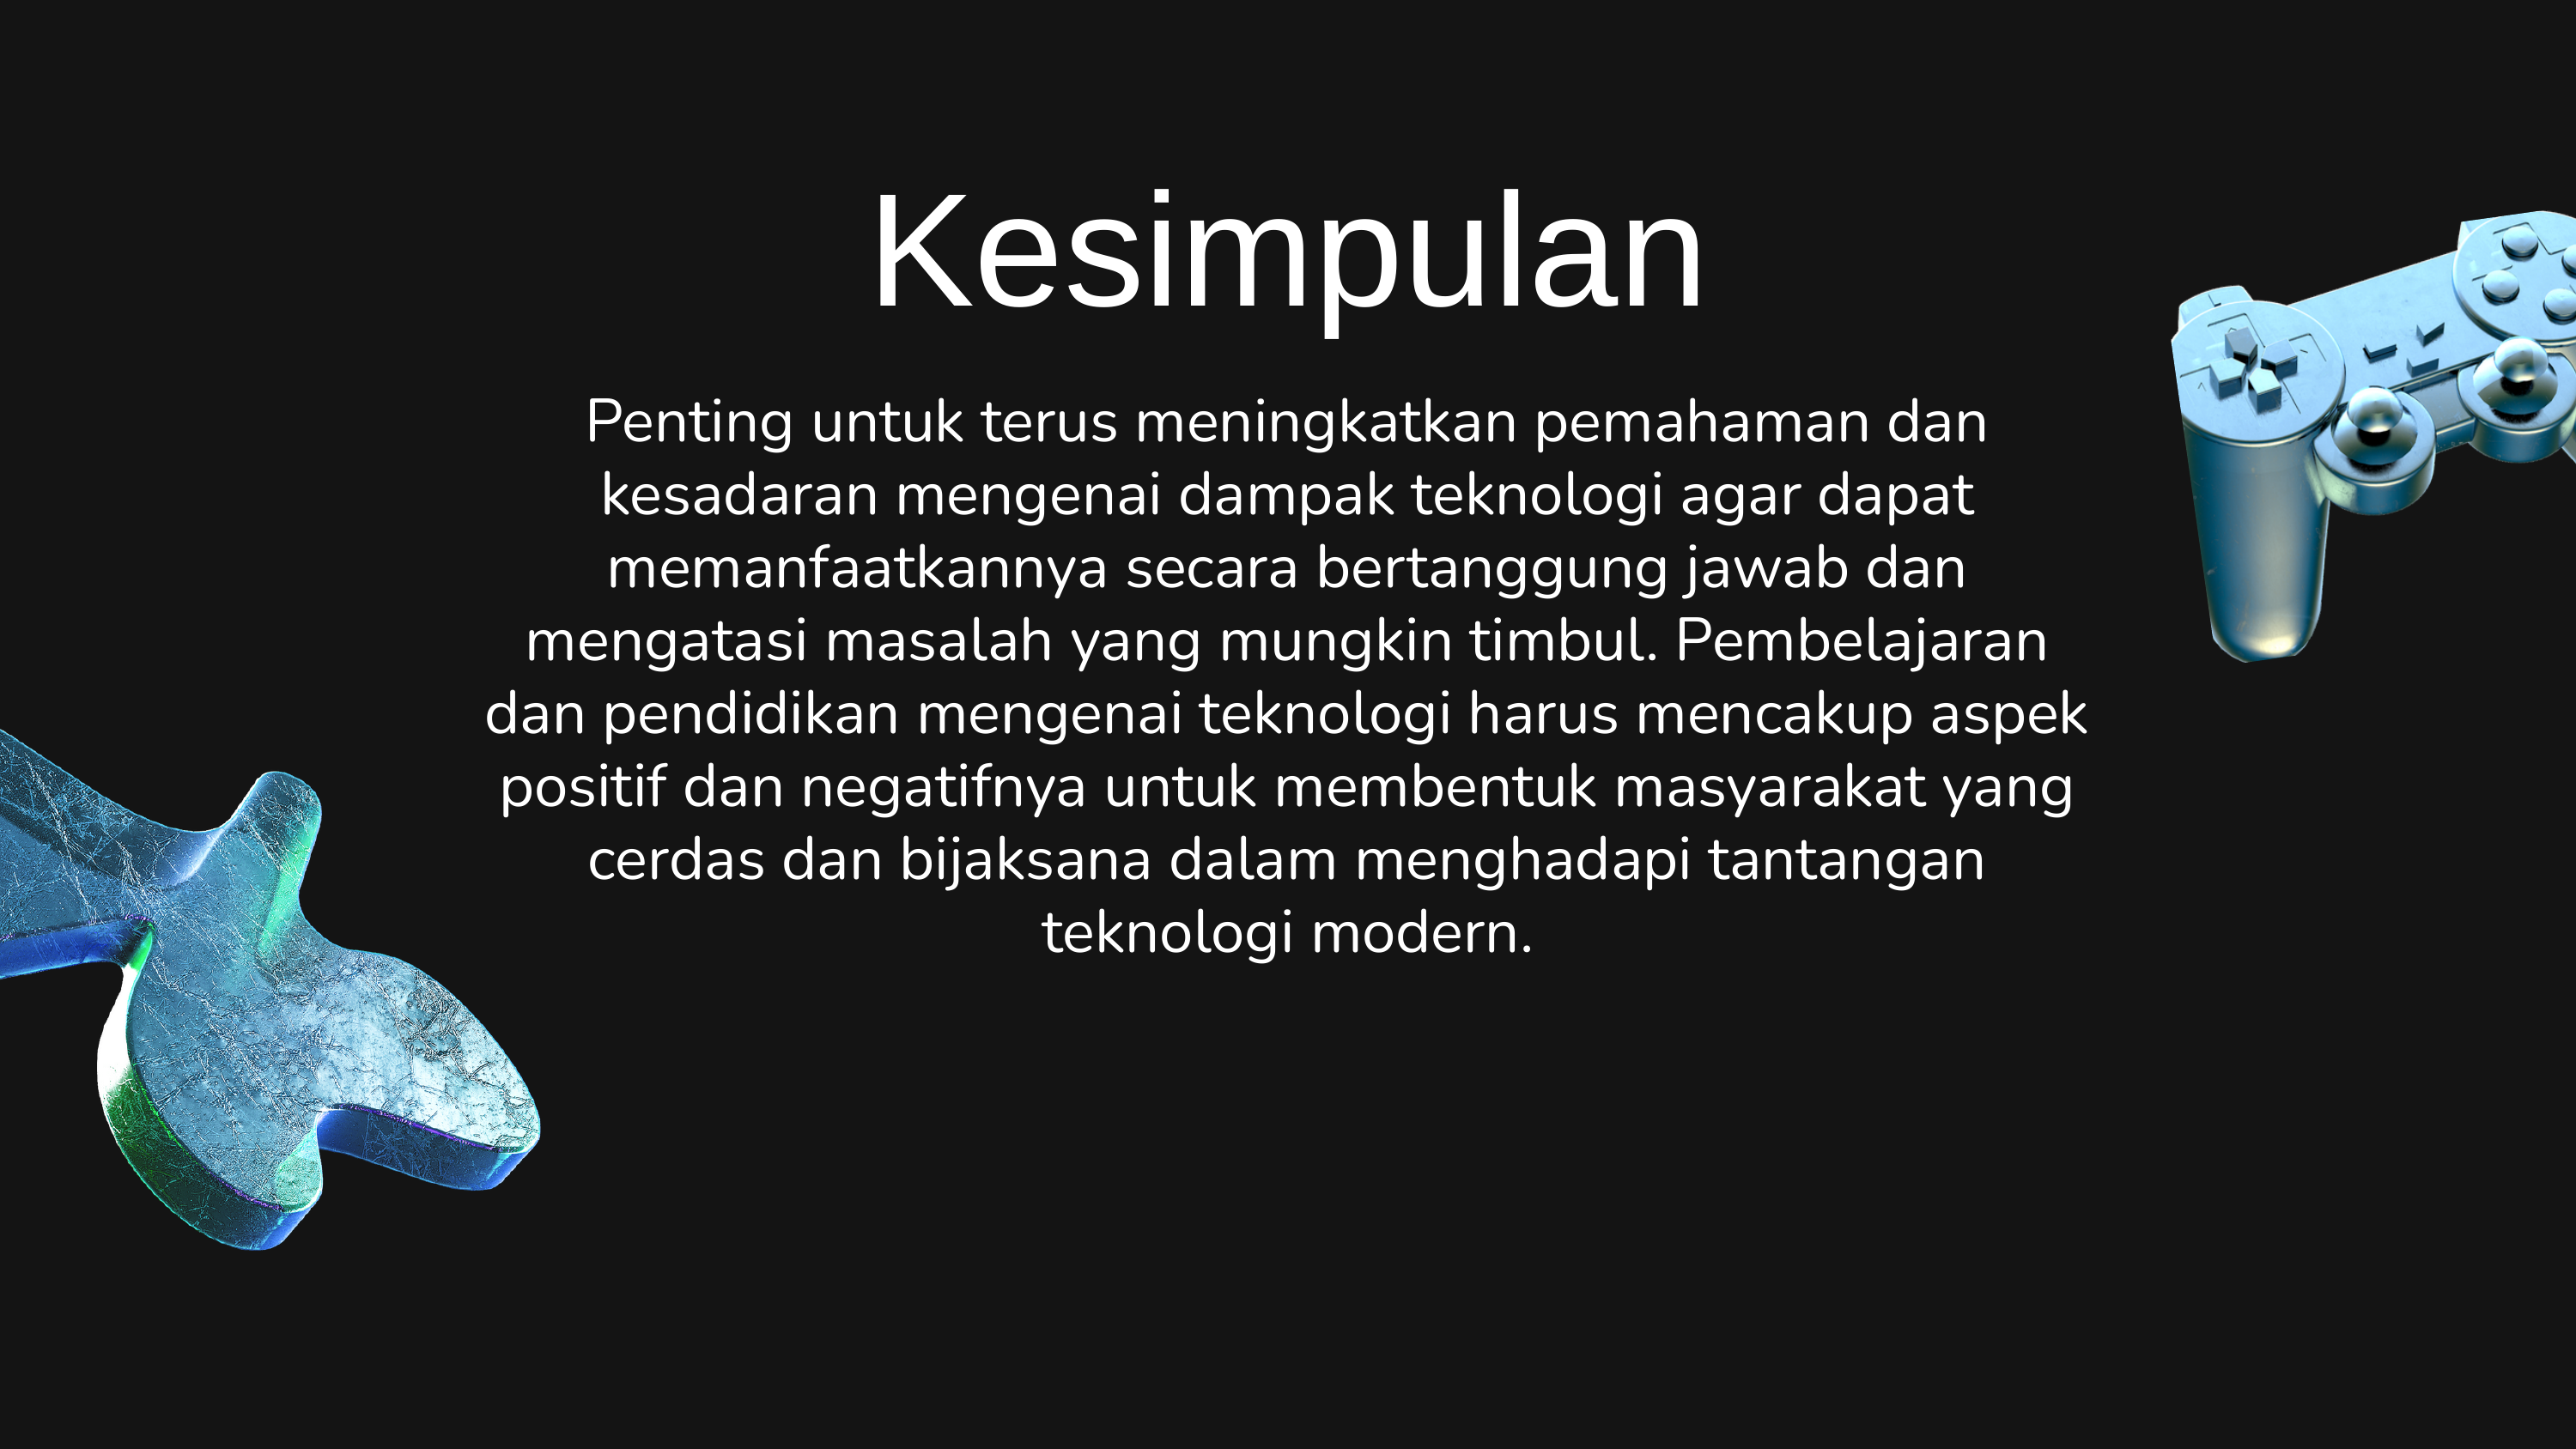

Kesimpulan

Penting untuk terus meningkatkan pemahaman dan kesadaran mengenai dampak teknologi agar dapat memanfaatkannya secara bertanggung jawab dan mengatasi masalah yang mungkin timbul. Pembelajaran dan pendidikan mengenai teknologi harus mencakup aspek positif dan negatifnya untuk membentuk masyarakat yang cerdas dan bijaksana dalam menghadapi tantangan teknologi modern.